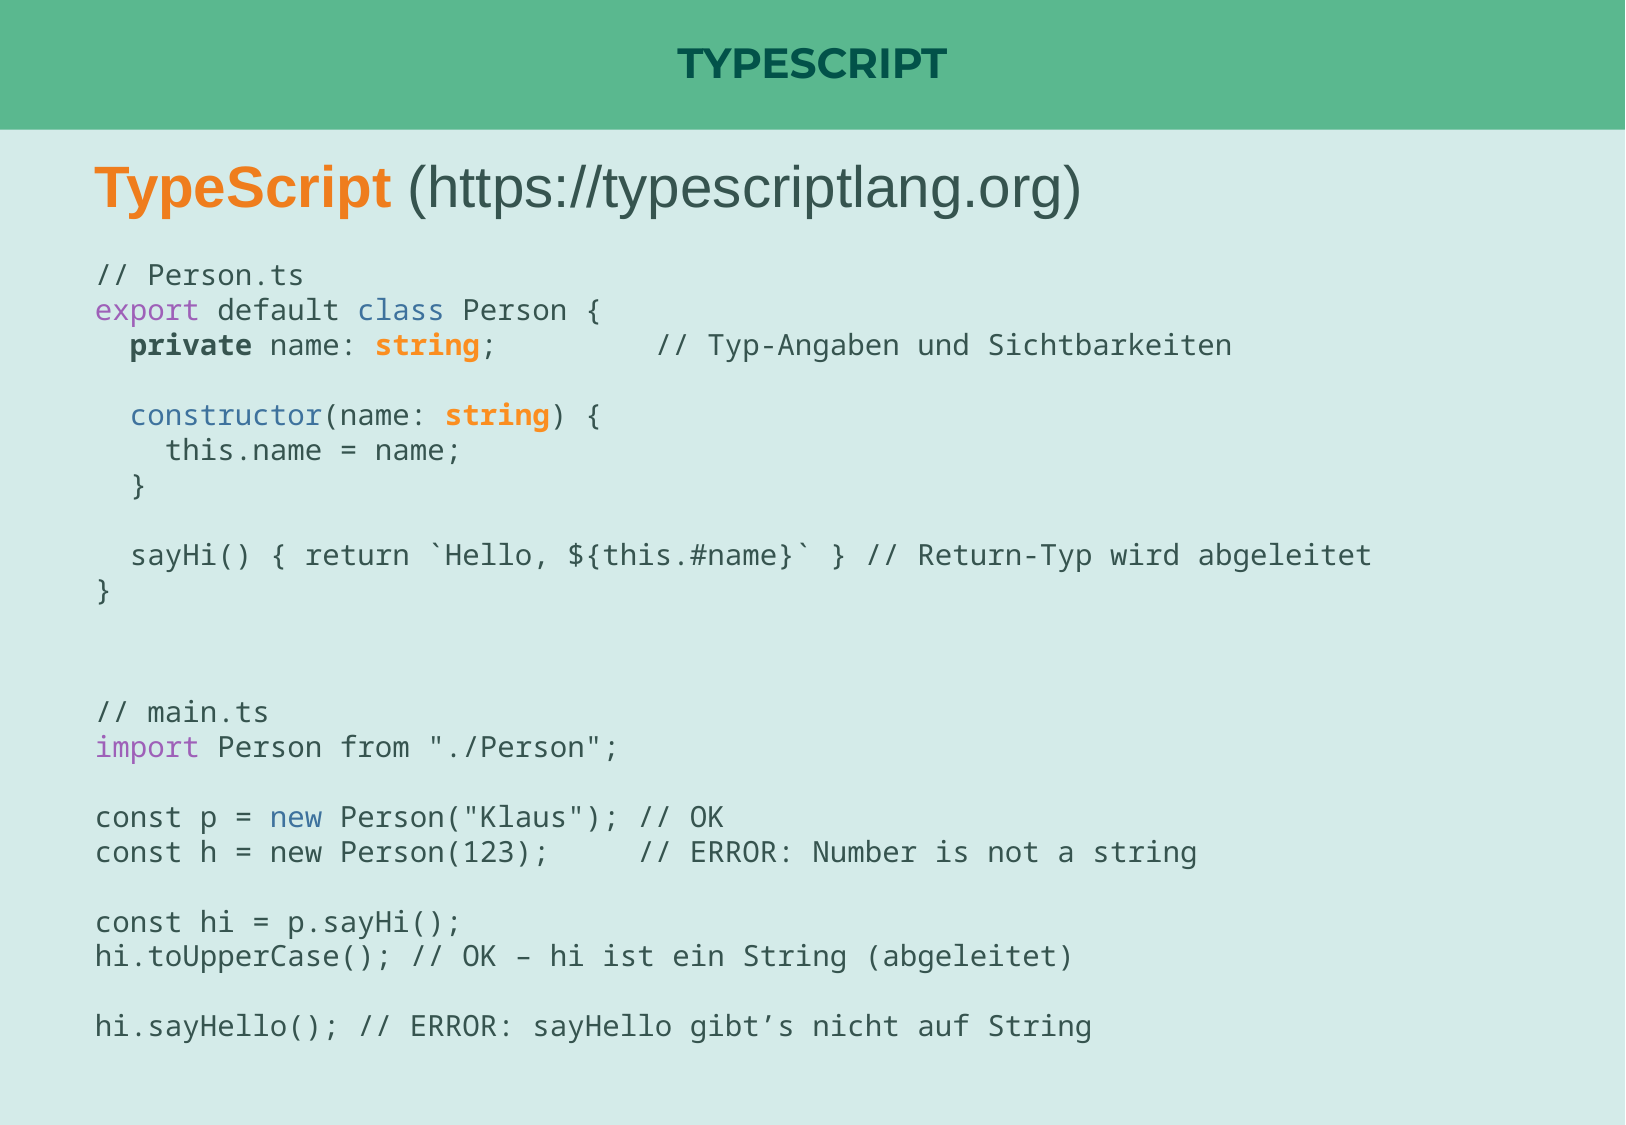

# TypeScript
TypeScript (https://typescriptlang.org)

// Person.ts
export default class Person {
  private name: string;         // Typ-Angaben und Sichtbarkeiten

  constructor(name: string) {
    this.name = name;
  }

  sayHi() { return `Hello, ${this.#name}` } // Return-Typ wird abgeleitet
}

// main.ts
import Person from "./Person";

const p = new Person("Klaus"); // OK
const h = new Person(123);     // ERROR: Number is not a string

const hi = p.sayHi();
hi.toUpperCase(); // OK – hi ist ein String (abgeleitet)

hi.sayHello(); // ERROR: sayHello gibt’s nicht auf String